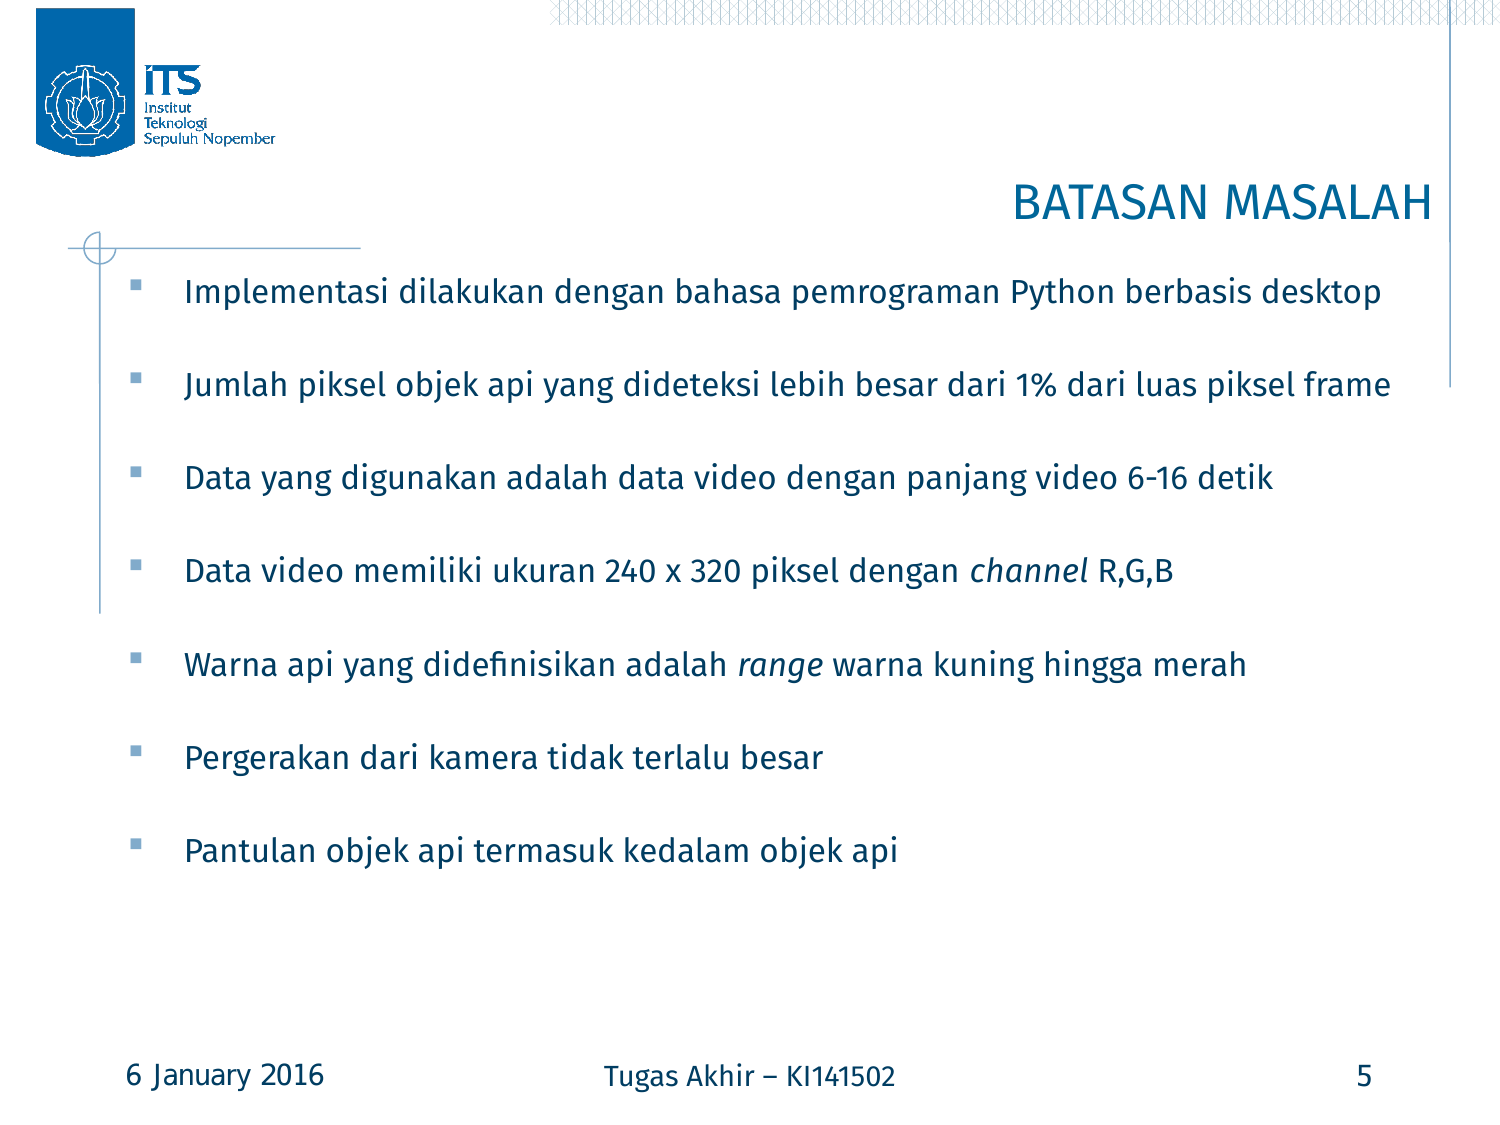

# BATASAN MASALAH
Implementasi dilakukan dengan bahasa pemrograman Python berbasis desktop

Jumlah piksel objek api yang dideteksi lebih besar dari 1% dari luas piksel frame

Data yang digunakan adalah data video dengan panjang video 6-16 detik

Data video memiliki ukuran 240 x 320 piksel dengan channel R,G,B

Warna api yang didefinisikan adalah range warna kuning hingga merah

Pergerakan dari kamera tidak terlalu besar

Pantulan objek api termasuk kedalam objek api
6 January 2016
Tugas Akhir – KI141502
5